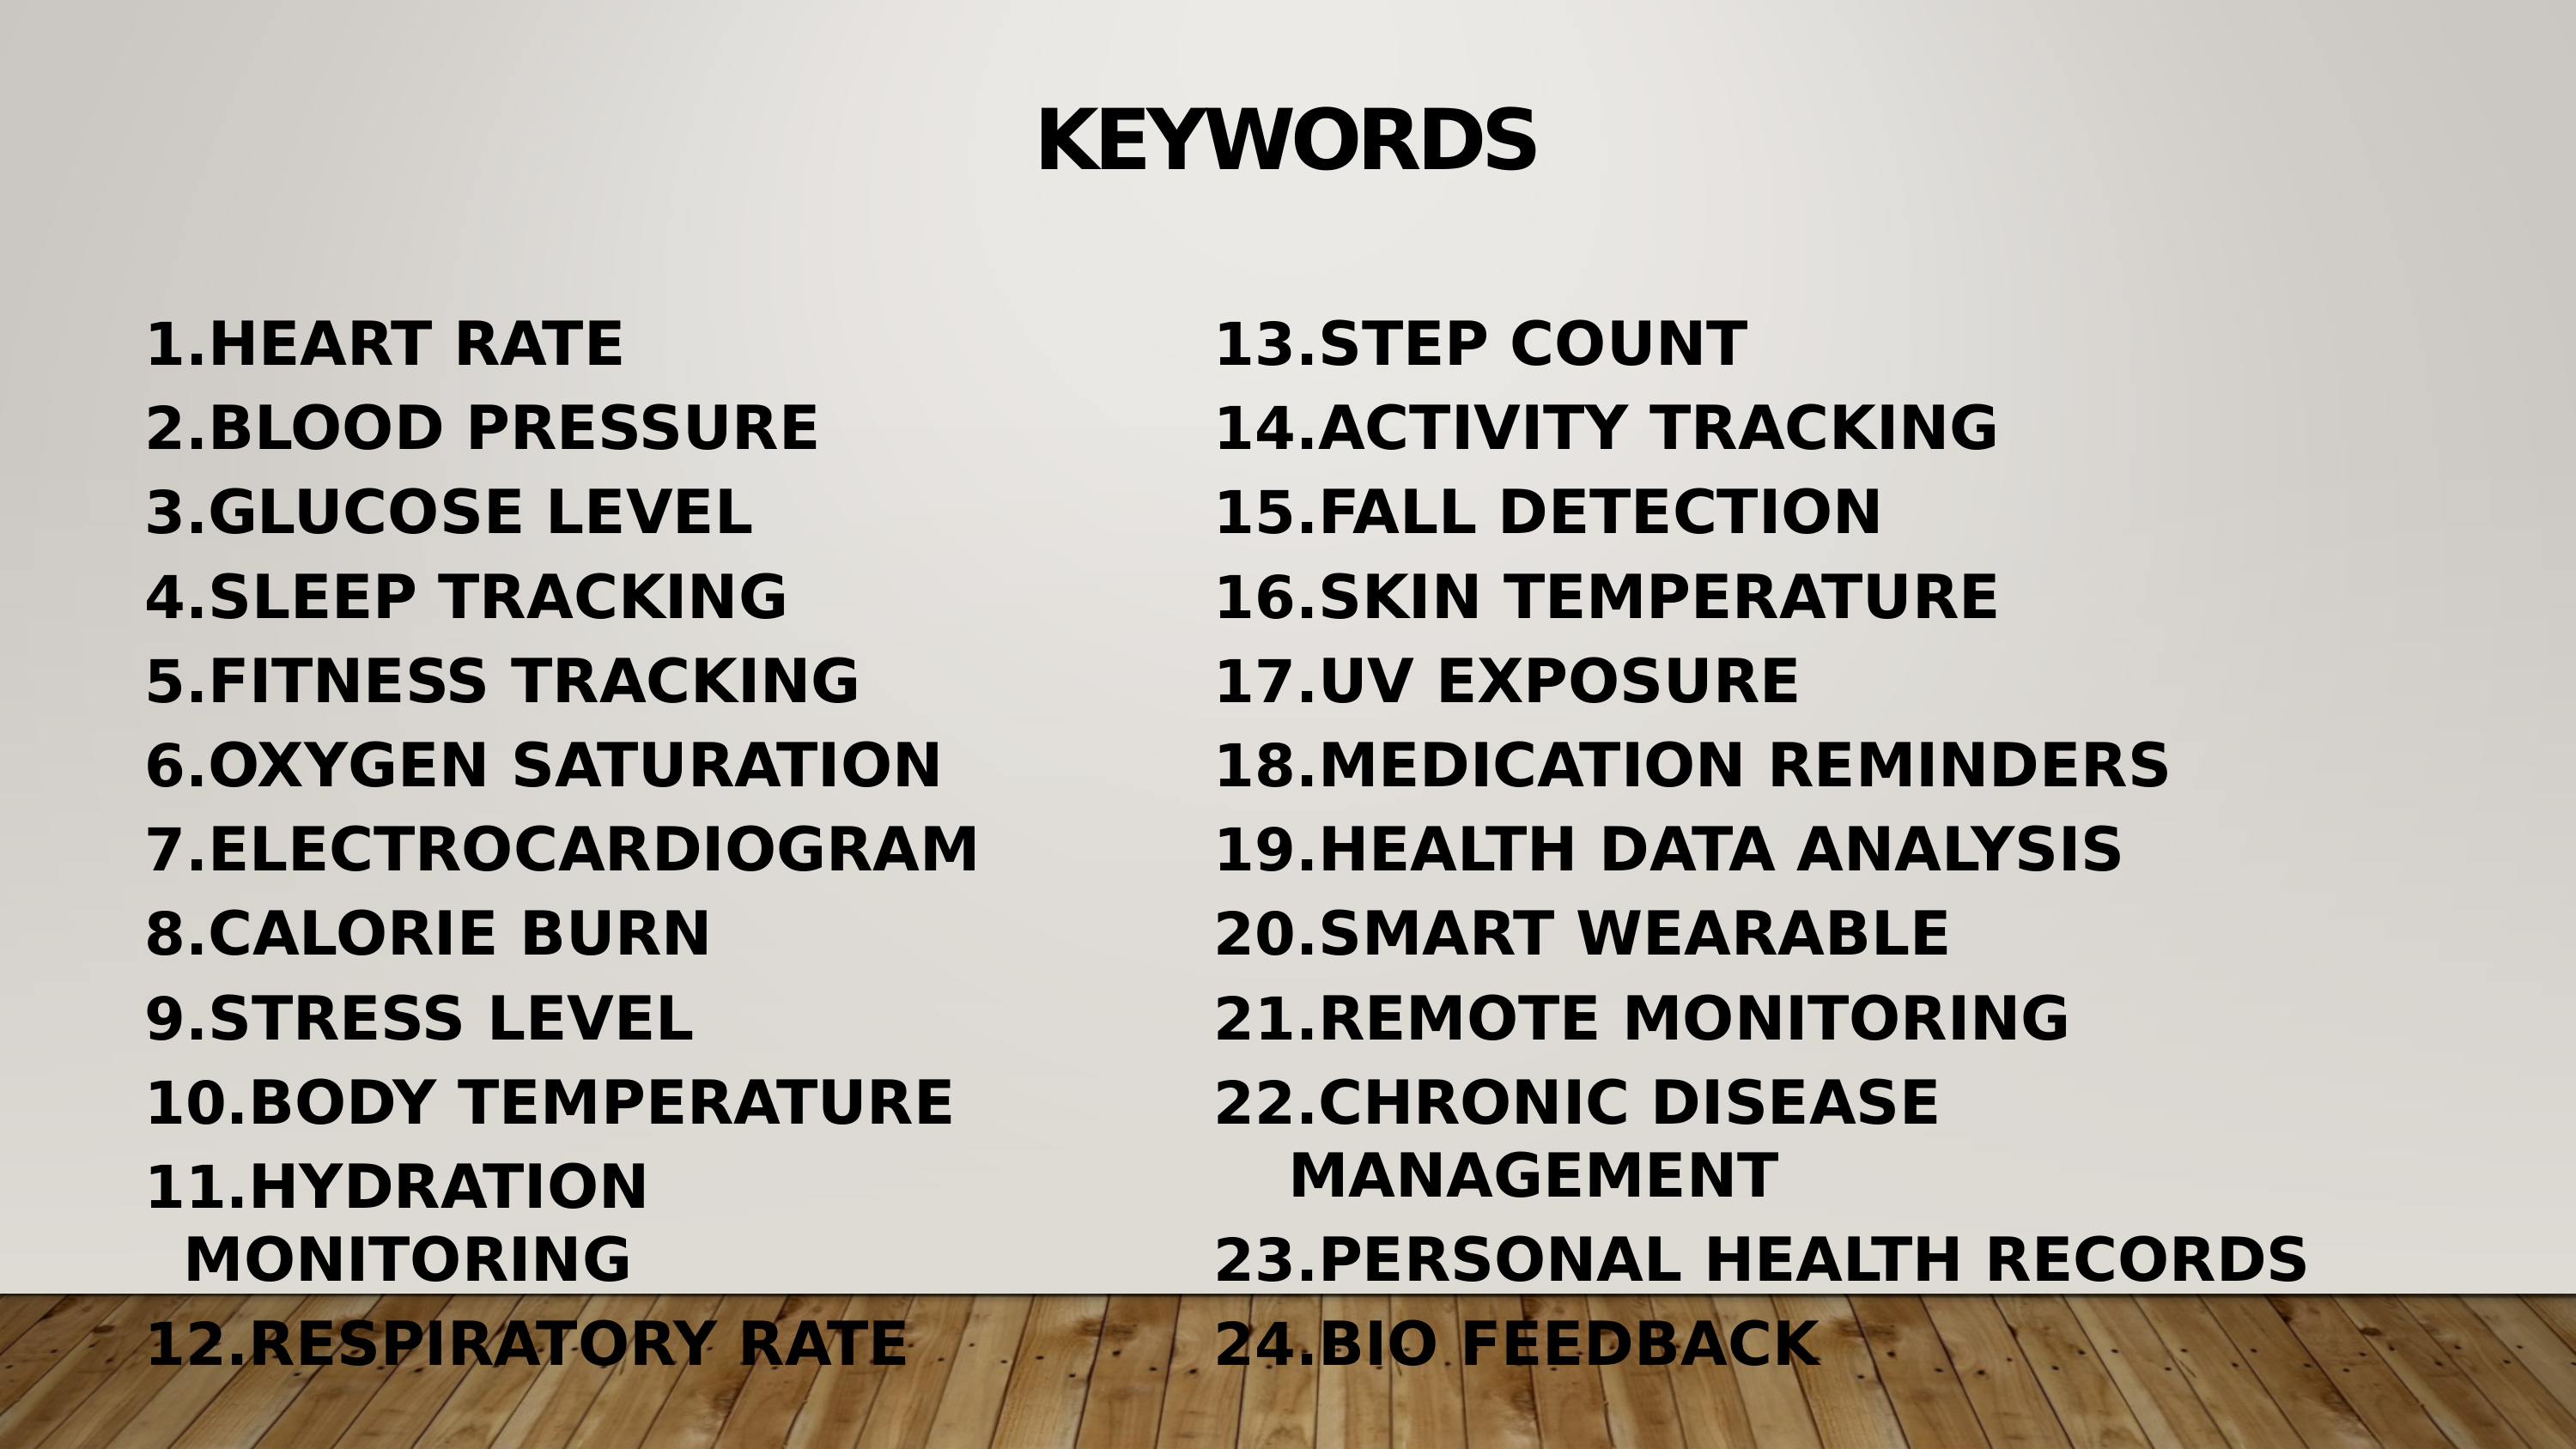

# KEYWORDS
HEART RATE
BLOOD PRESSURE
GLUCOSE LEVEL
SLEEP TRACKING
FITNESS TRACKING
OXYGEN SATURATION
ELECTROCARDIOGRAM
CALORIE BURN
STRESS LEVEL
BODY TEMPERATURE
HYDRATION MONITORING
RESPIRATORY RATE
STEP COUNT
ACTIVITY TRACKING
FALL DETECTION
SKIN TEMPERATURE
UV EXPOSURE
MEDICATION REMINDERS
HEALTH DATA ANALYSIS
SMART WEARABLE
REMOTE MONITORING
CHRONIC DISEASE MANAGEMENT
PERSONAL HEALTH RECORDS
BIO FEEDBACK